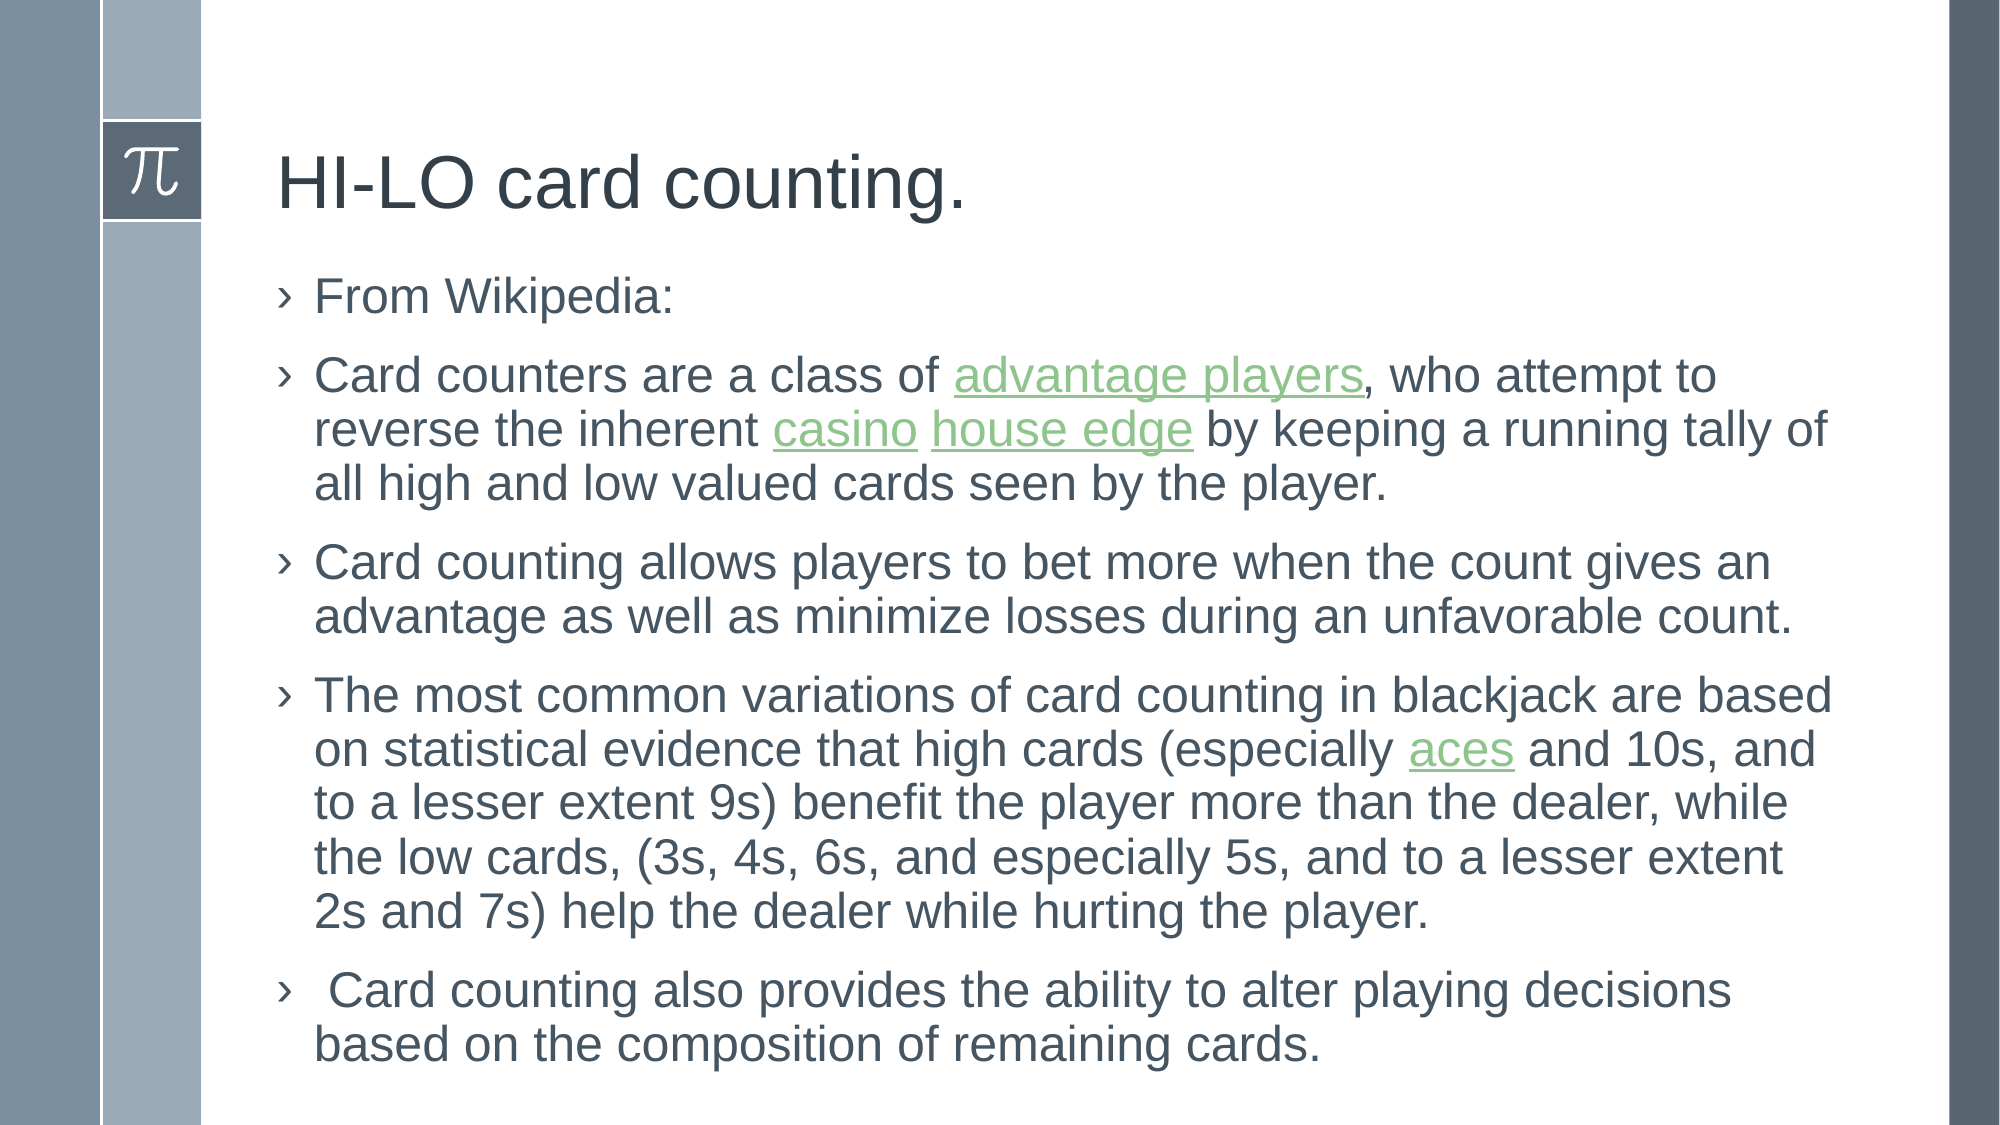

# HI-LO card counting.
From Wikipedia:
Card counters are a class of advantage players, who attempt to reverse the inherent casino house edge by keeping a running tally of all high and low valued cards seen by the player.
Card counting allows players to bet more when the count gives an advantage as well as minimize losses during an unfavorable count.
The most common variations of card counting in blackjack are based on statistical evidence that high cards (especially aces and 10s, and to a lesser extent 9s) benefit the player more than the dealer, while the low cards, (3s, 4s, 6s, and especially 5s, and to a lesser extent 2s and 7s) help the dealer while hurting the player.
 Card counting also provides the ability to alter playing decisions based on the composition of remaining cards.